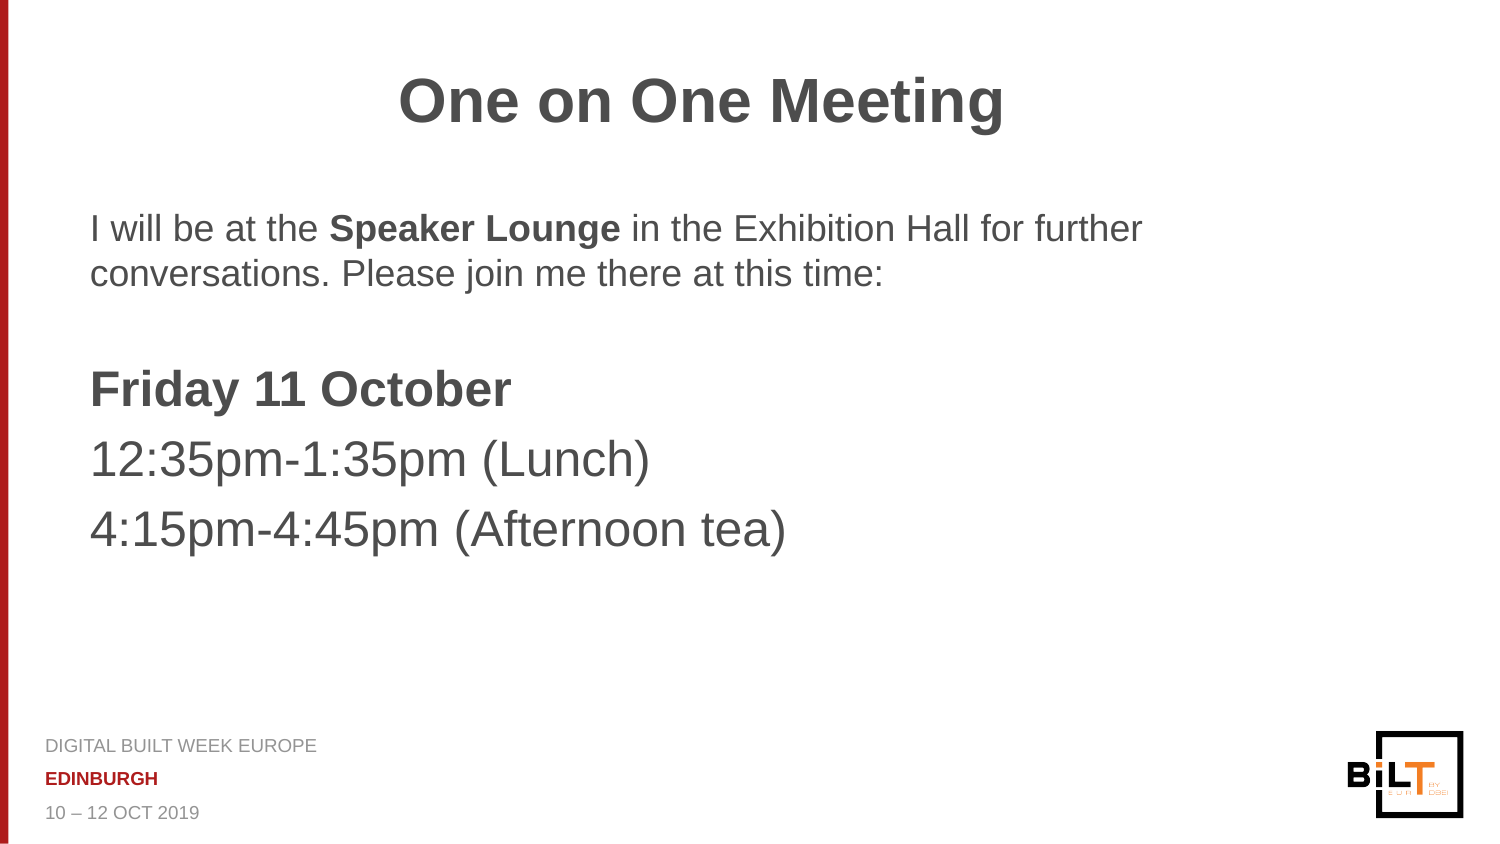

# One on One Meeting
I will be at the Speaker Lounge in the Exhibition Hall for further conversations. Please join me there at this time:

Friday 11 October
12:35pm-1:35pm (Lunch)
4:15pm-4:45pm (Afternoon tea)